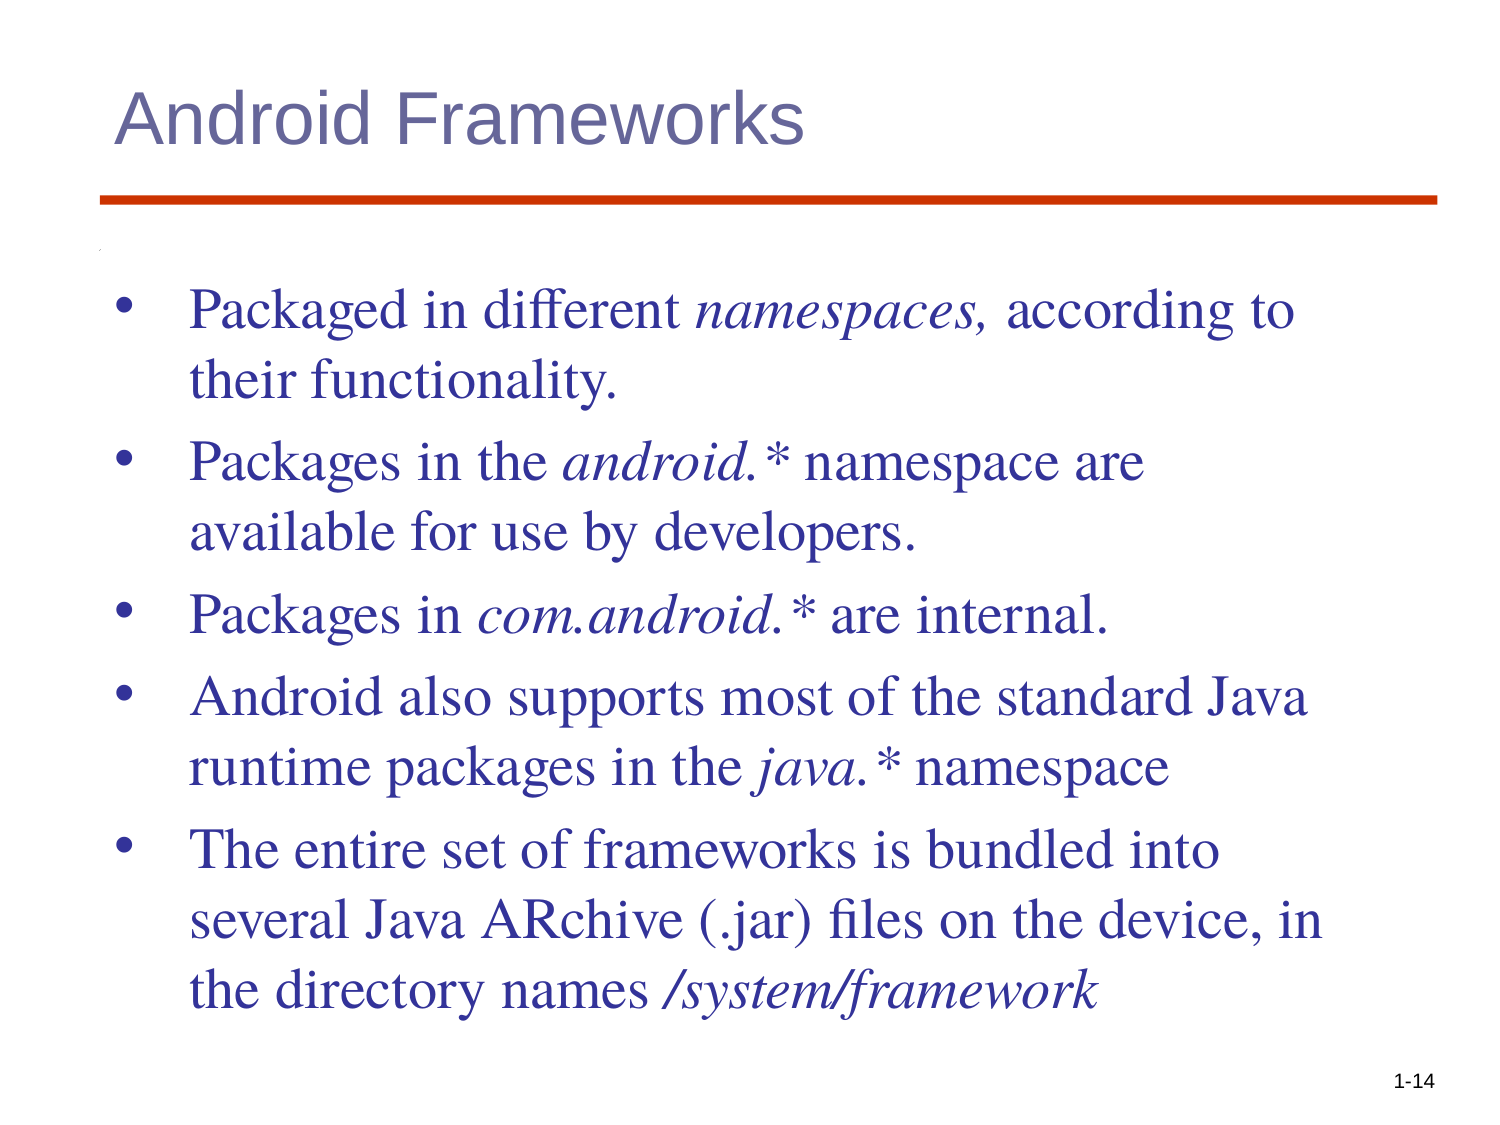

# Android Frameworks
Packaged in different namespaces, according to their functionality.
Packages in the android.* namespace are available for use by developers.
Packages in com.android.* are internal.
Android also supports most of the standard Java runtime packages in the java.* namespace
The entire set of frameworks is bundled into several Java ARchive (.jar) files on the device, in the directory names /system/framework

1-14